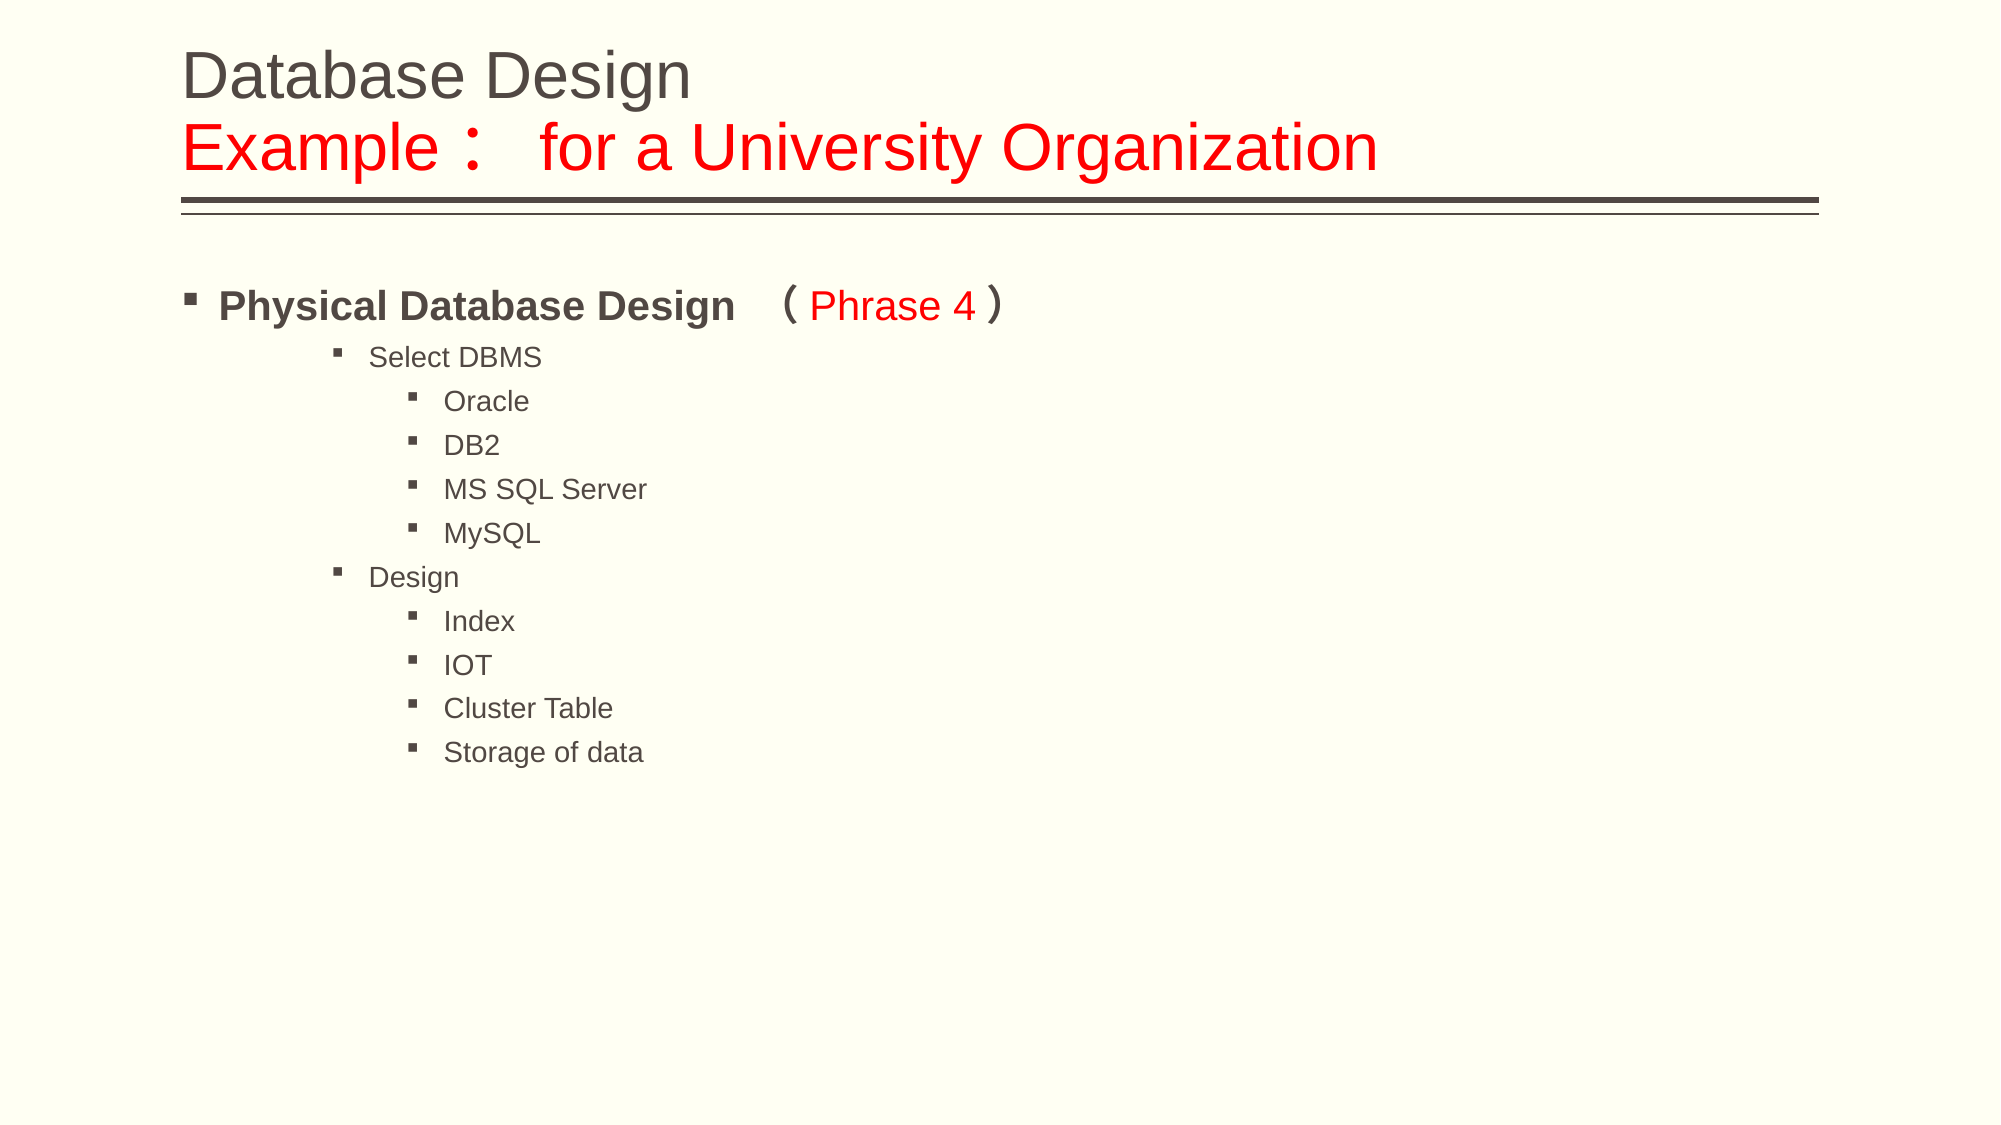

# Database Design Example：for a University Organization
Physical Database Design （Phrase 4）
Select DBMS
Oracle
DB2
MS SQL Server
MySQL
Design
Index
IOT
Cluster Table
Storage of data